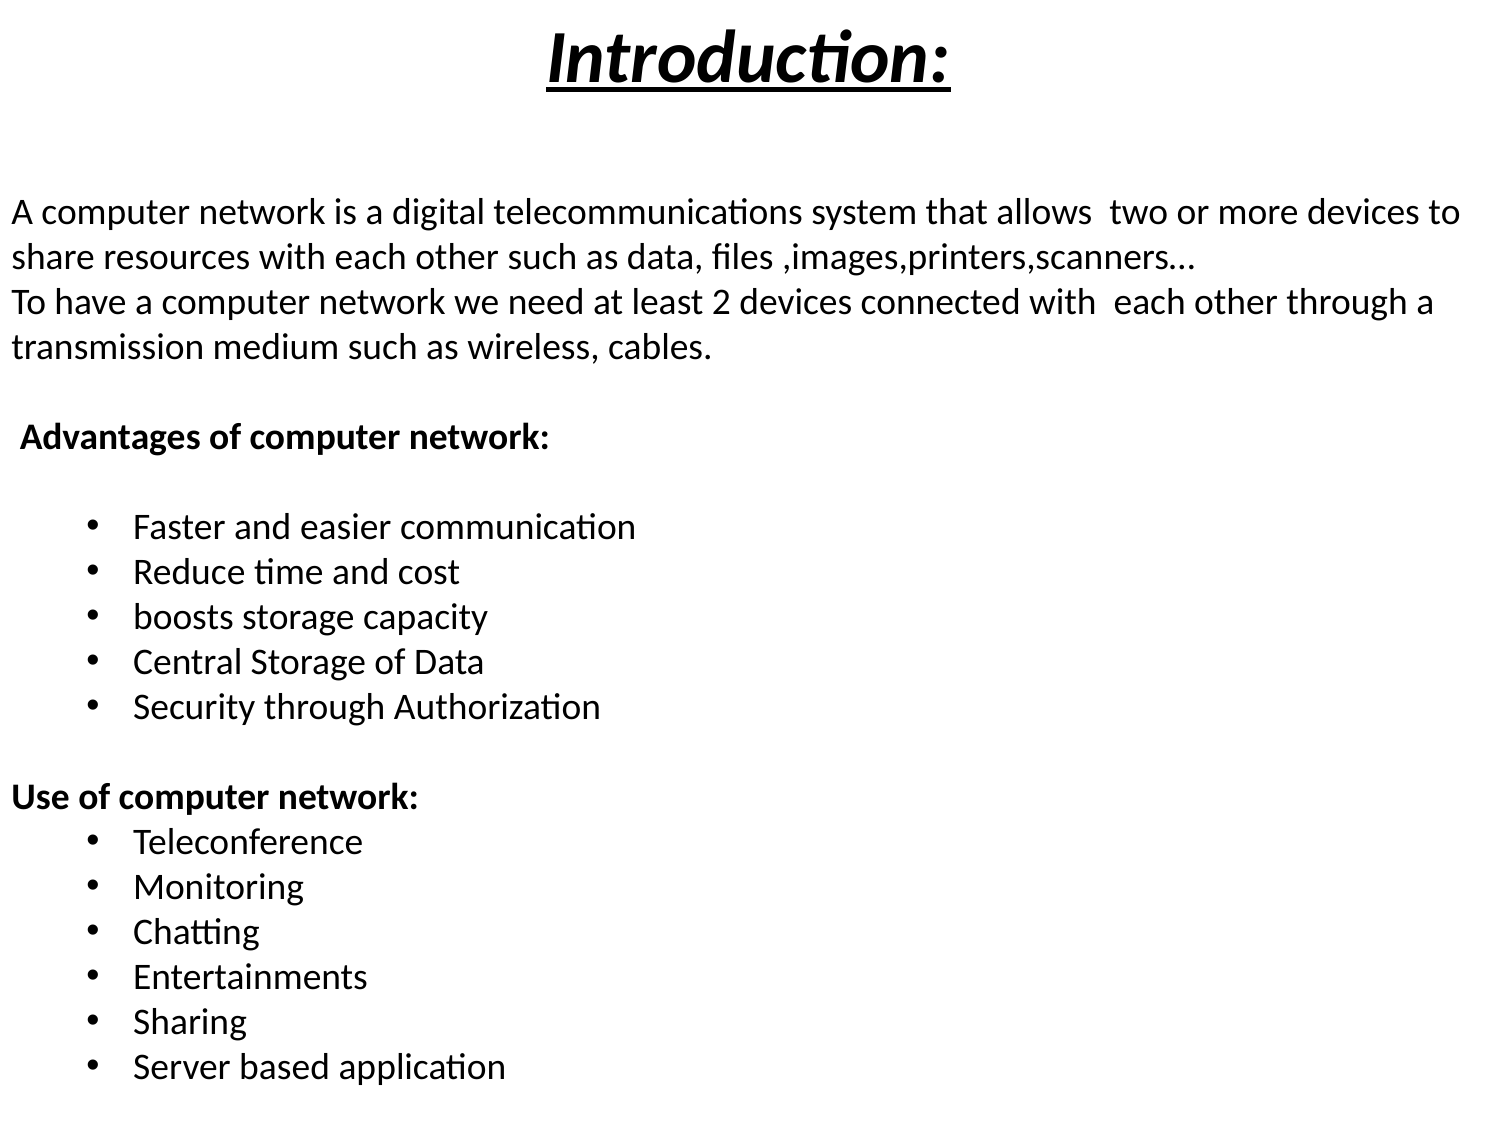

Introduction:

A computer network is a digital telecommunications system that allows  two or more devices to share resources with each other such as data, files ,images,printers,scanners…
To have a computer network we need at least 2 devices connected with  each other through a transmission medium such as wireless, cables.

 Advantages of computer network:

Faster and easier communication
Reduce time and cost
boosts storage capacity
Central Storage of Data
Security through Authorization

Use of computer network:
Teleconference
Monitoring
Chatting
Entertainments
Sharing
Server based application